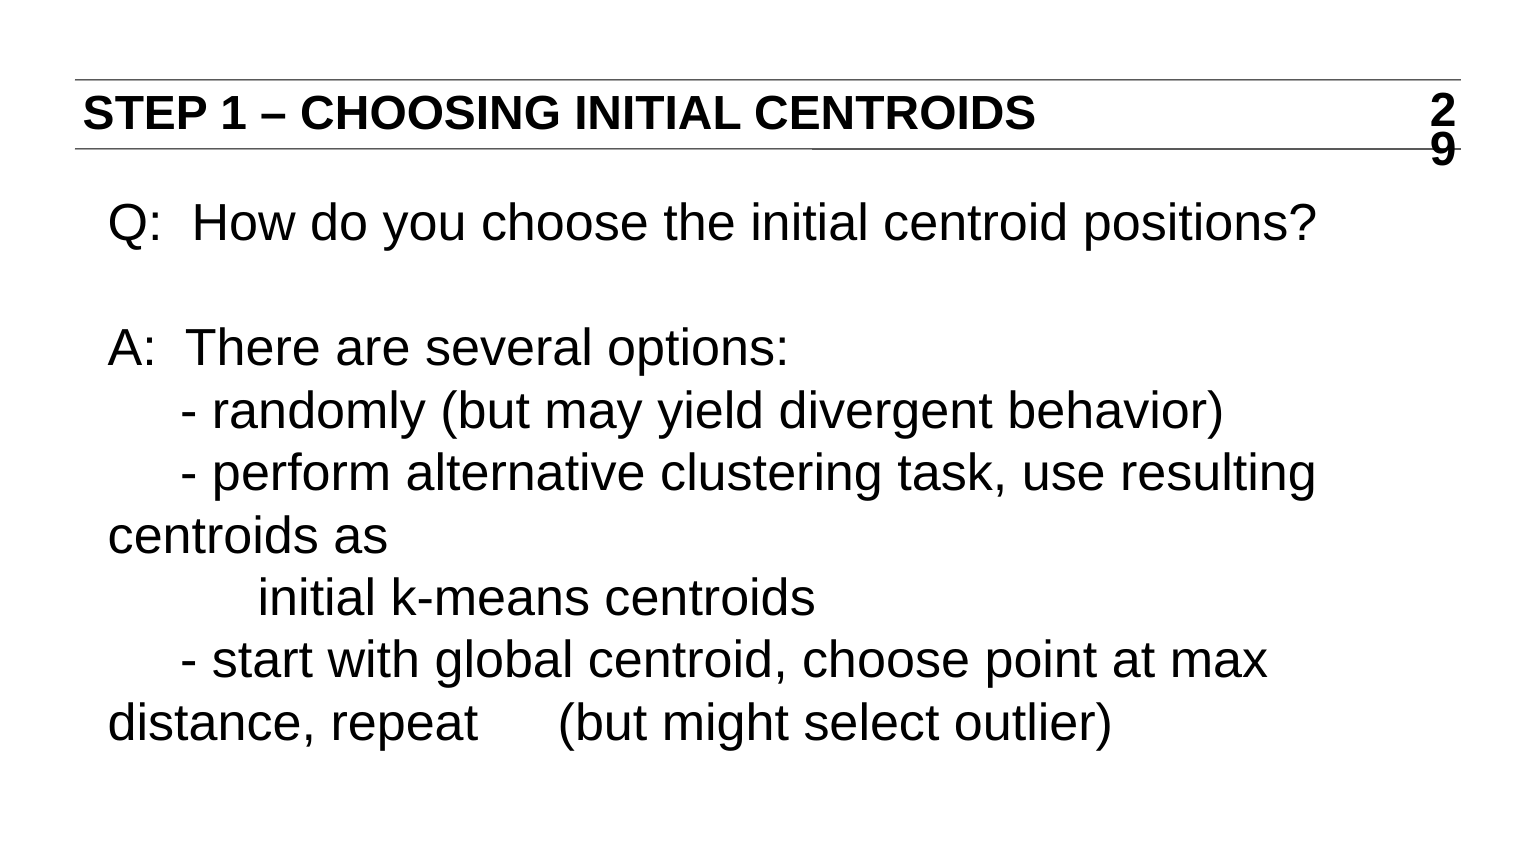

Step 1 – Choosing initial centroids
29
Q:  How do you choose the initial centroid positions?

A:  There are several options:
     - randomly (but may yield divergent behavior)
     - perform alternative clustering task, use resulting centroids as
	initial k-means centroids
     - start with global centroid, choose point at max distance, repeat 	(but might select outlier)